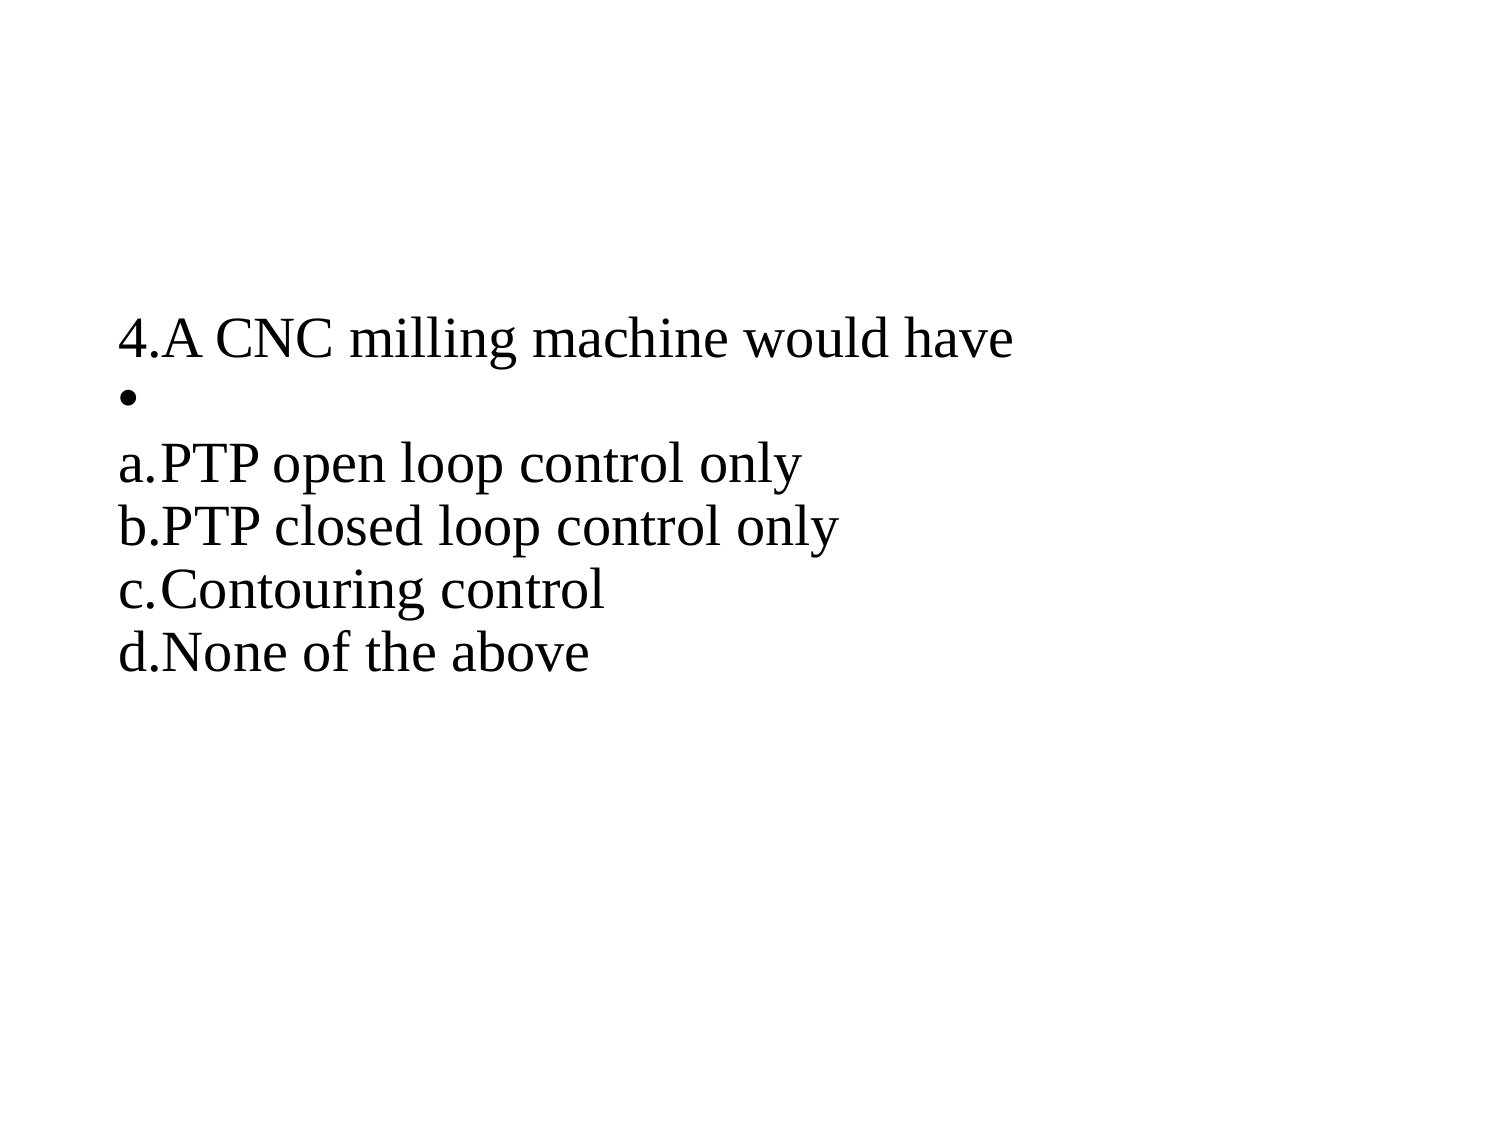

#
A CNC milling machine would have

PTP open loop control only
PTP closed loop control only
Contouring control
None of the above